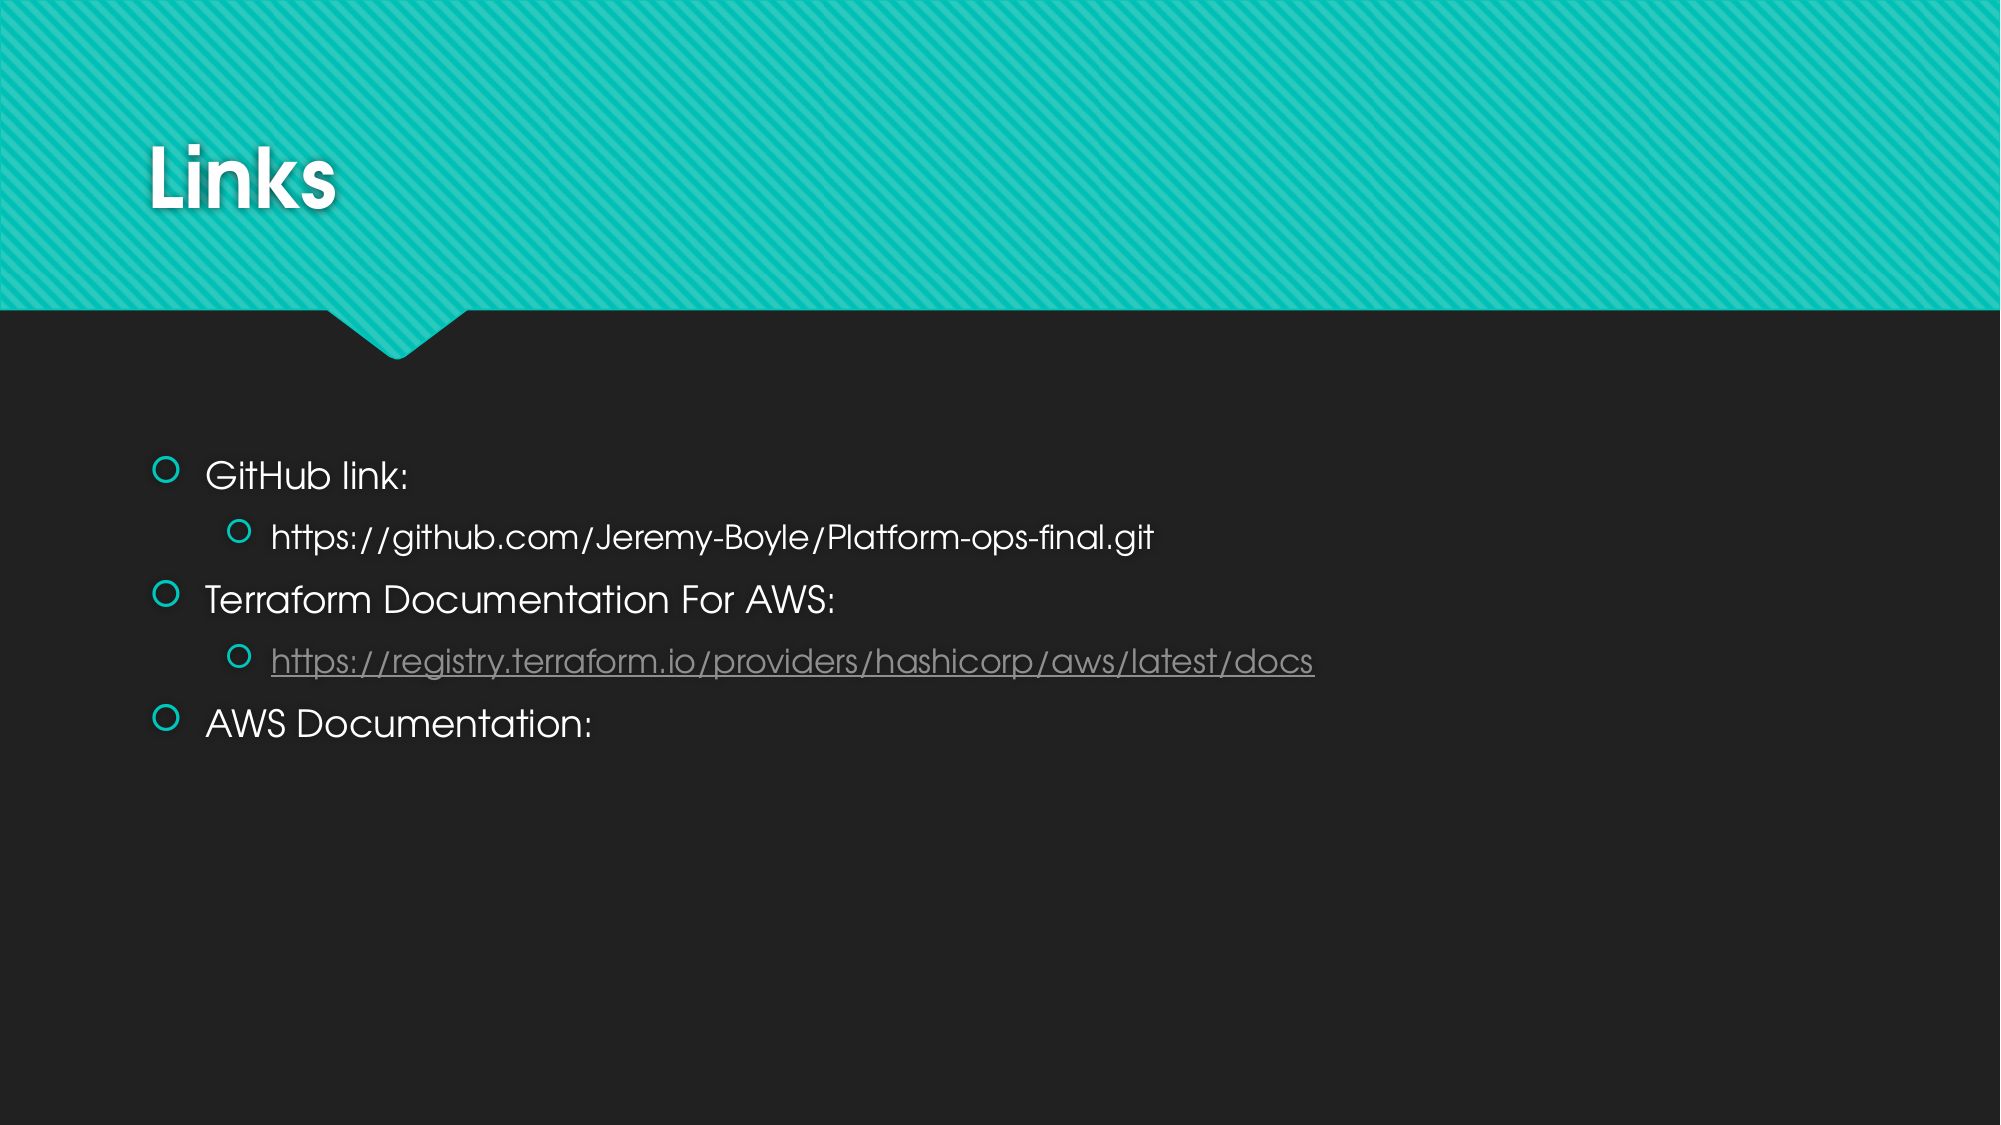

# Links
GitHub link:
https://github.com/Jeremy-Boyle/Platform-ops-final.git
Terraform Documentation For AWS:
https://registry.terraform.io/providers/hashicorp/aws/latest/docs
AWS Documentation: